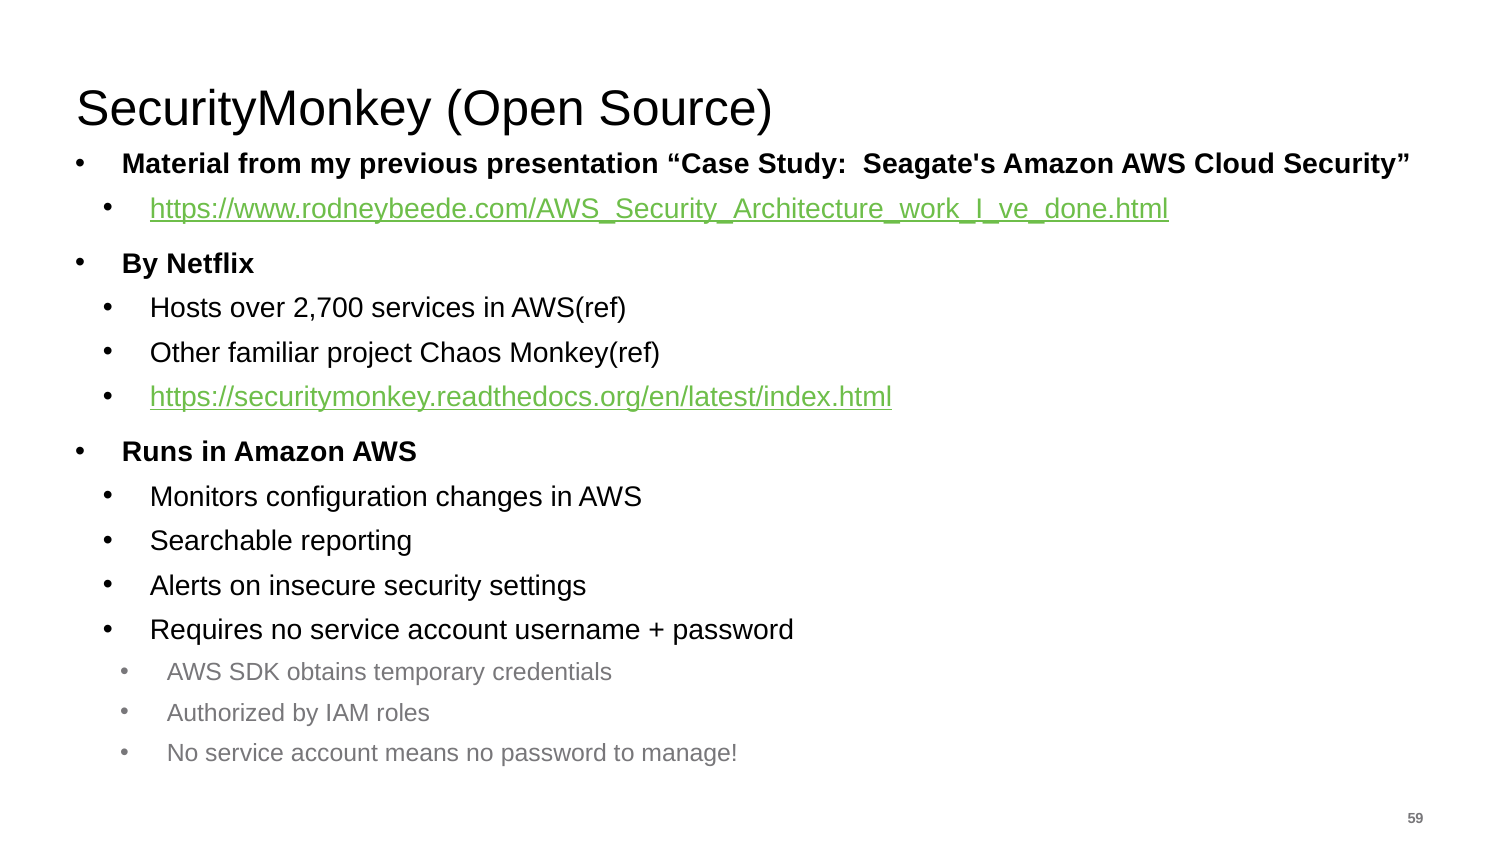

# SecurityMonkey (Open Source)
Material from my previous presentation “Case Study:  Seagate's Amazon AWS Cloud Security”
https://www.rodneybeede.com/AWS_Security_Architecture_work_I_ve_done.html
By Netflix
Hosts over 2,700 services in AWS(ref)
Other familiar project Chaos Monkey(ref)
https://securitymonkey.readthedocs.org/en/latest/index.html
Runs in Amazon AWS
Monitors configuration changes in AWS
Searchable reporting
Alerts on insecure security settings
Requires no service account username + password
AWS SDK obtains temporary credentials
Authorized by IAM roles
No service account means no password to manage!